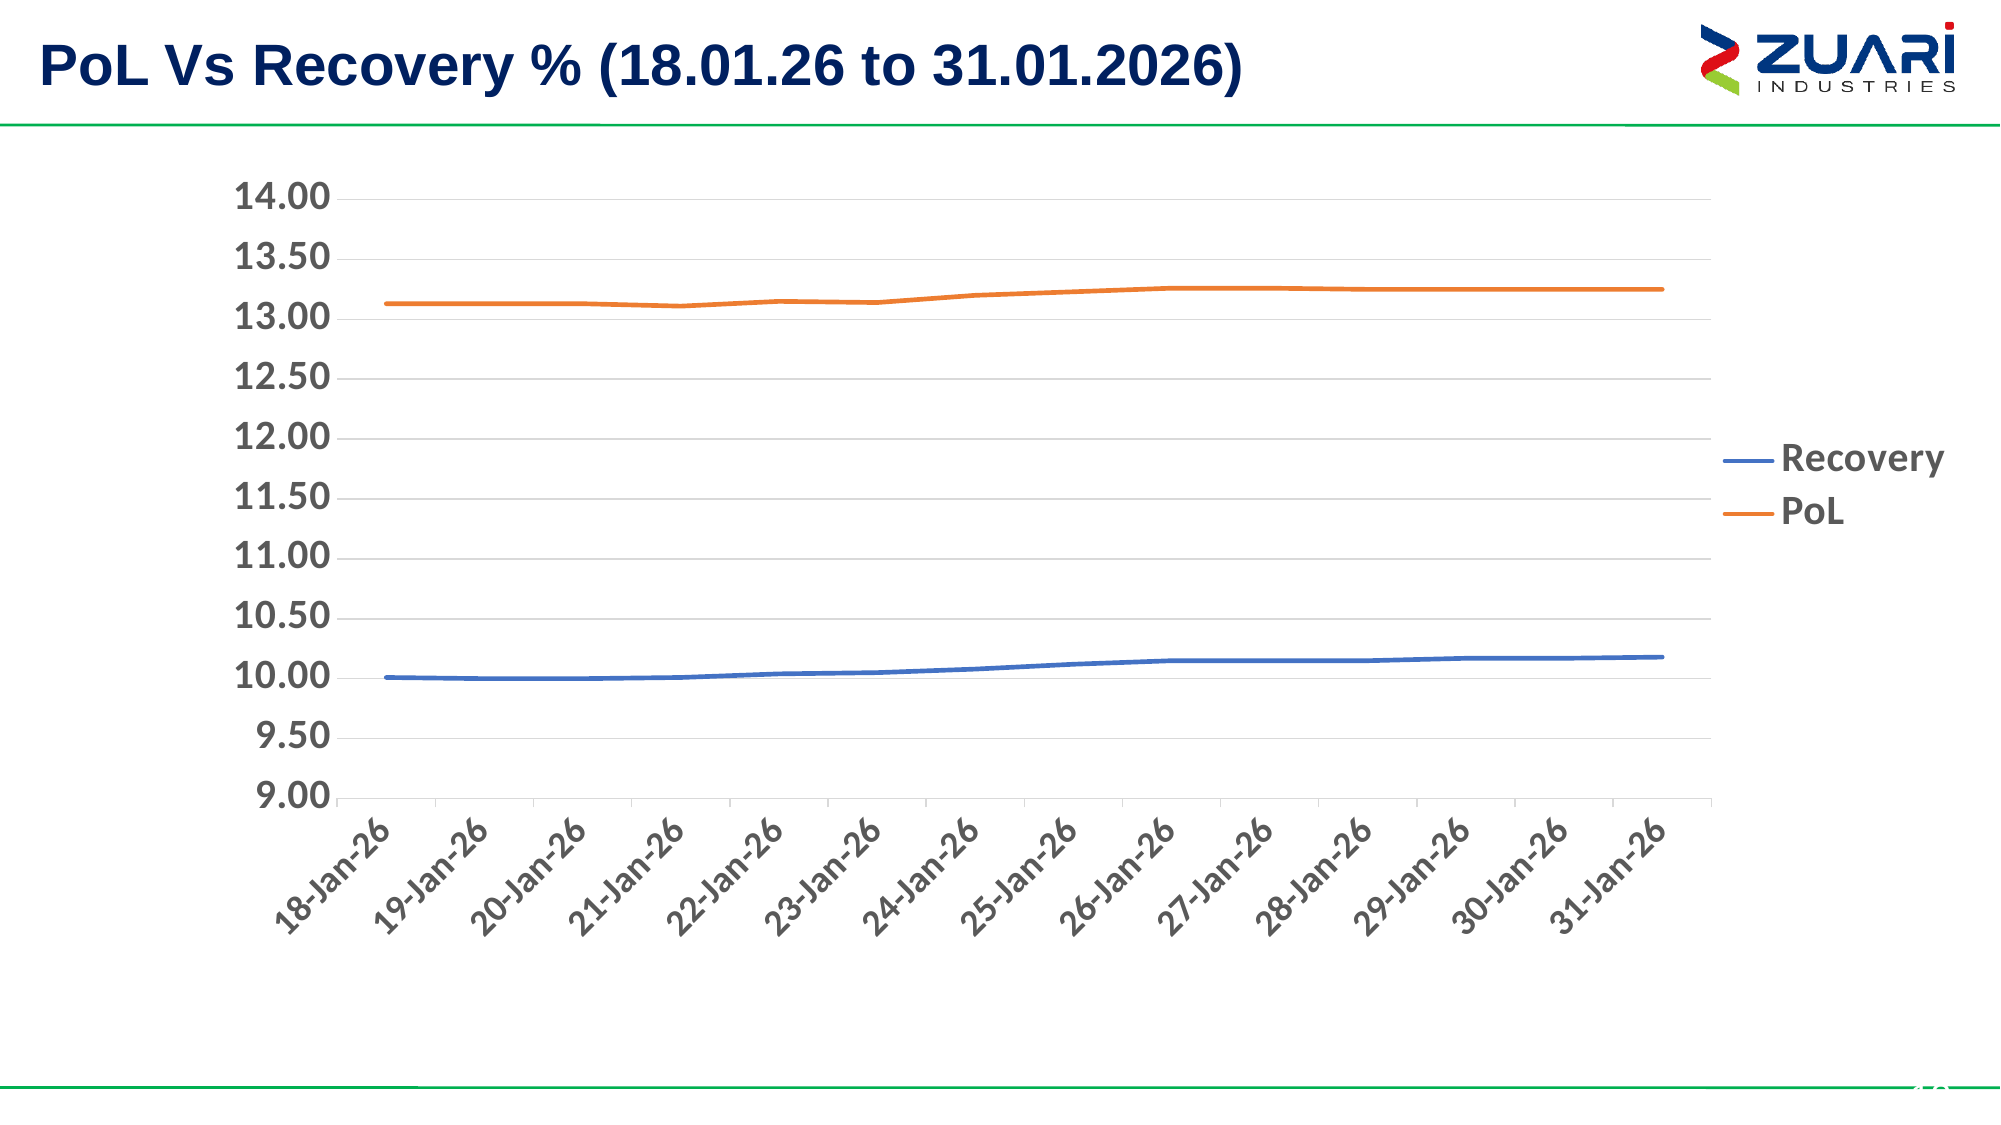

# PoL Vs Recovery % (18.01.26 to 31.01.2026)

### Chart

| Category | Recovery | PoL |
|---|---|---|
| 46040 | 10.01 | 13.13 |
| 46041 | 10.0 | 13.13 |
| 46042 | 10.0 | 13.13 |
| 46043 | 10.01 | 13.11 |
| 46044 | 10.04 | 13.15 |
| 46045 | 10.05 | 13.14 |
| 46046 | 10.08 | 13.2 |
| 46047 | 10.12 | 13.23 |
| 46048 | 10.15 | 13.26 |
| 46049 | 10.15 | 13.26 |
| 46050 | 10.15 | 13.25 |
| 46051 | 10.17 | 13.25 |
| 46052 | 10.17 | 13.25 |
| 46053 | 10.18 | 13.25 |
12